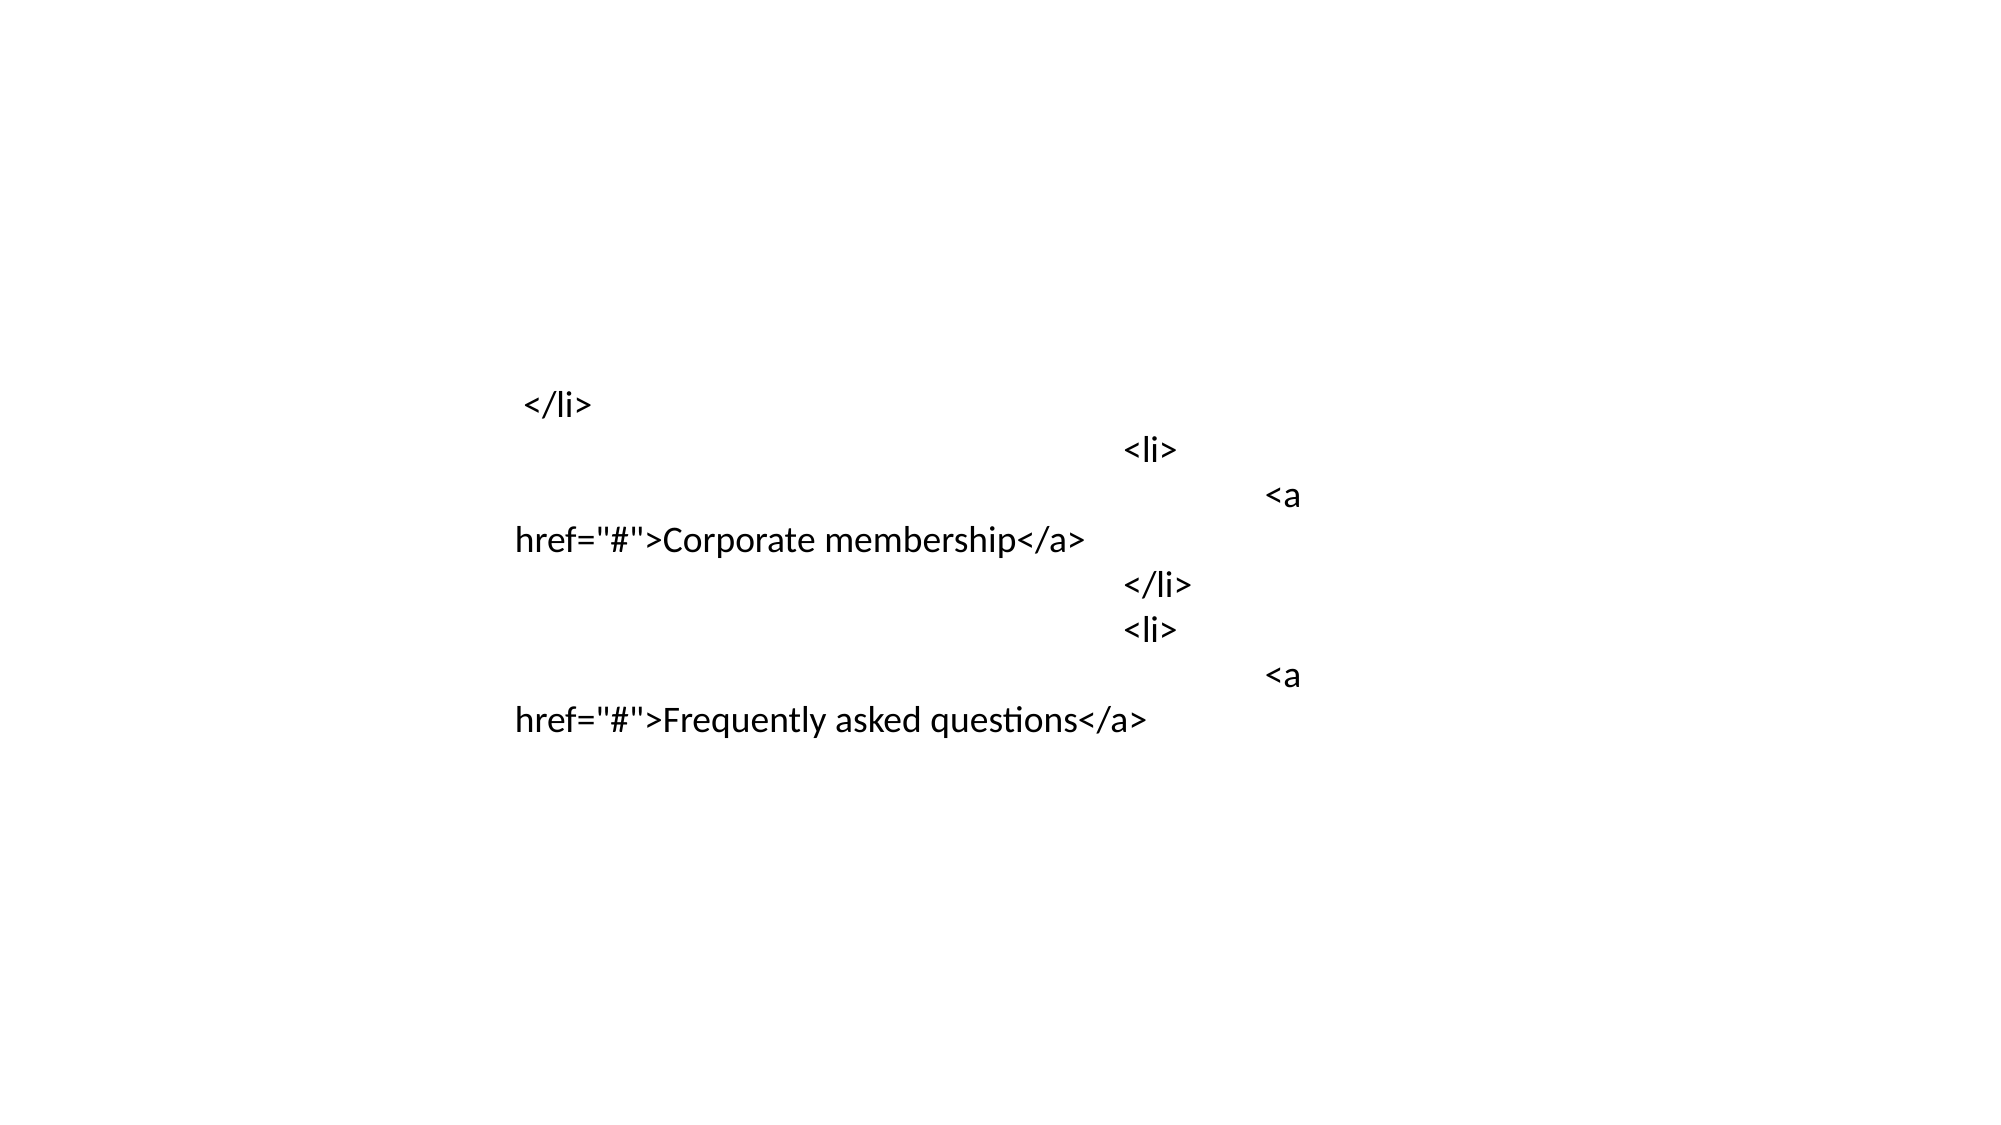

#

 </li>
				 <li>
					<a href="#">Corporate membership</a>
				 </li>
				 <li>
					<a href="#">Frequently asked questions</a>